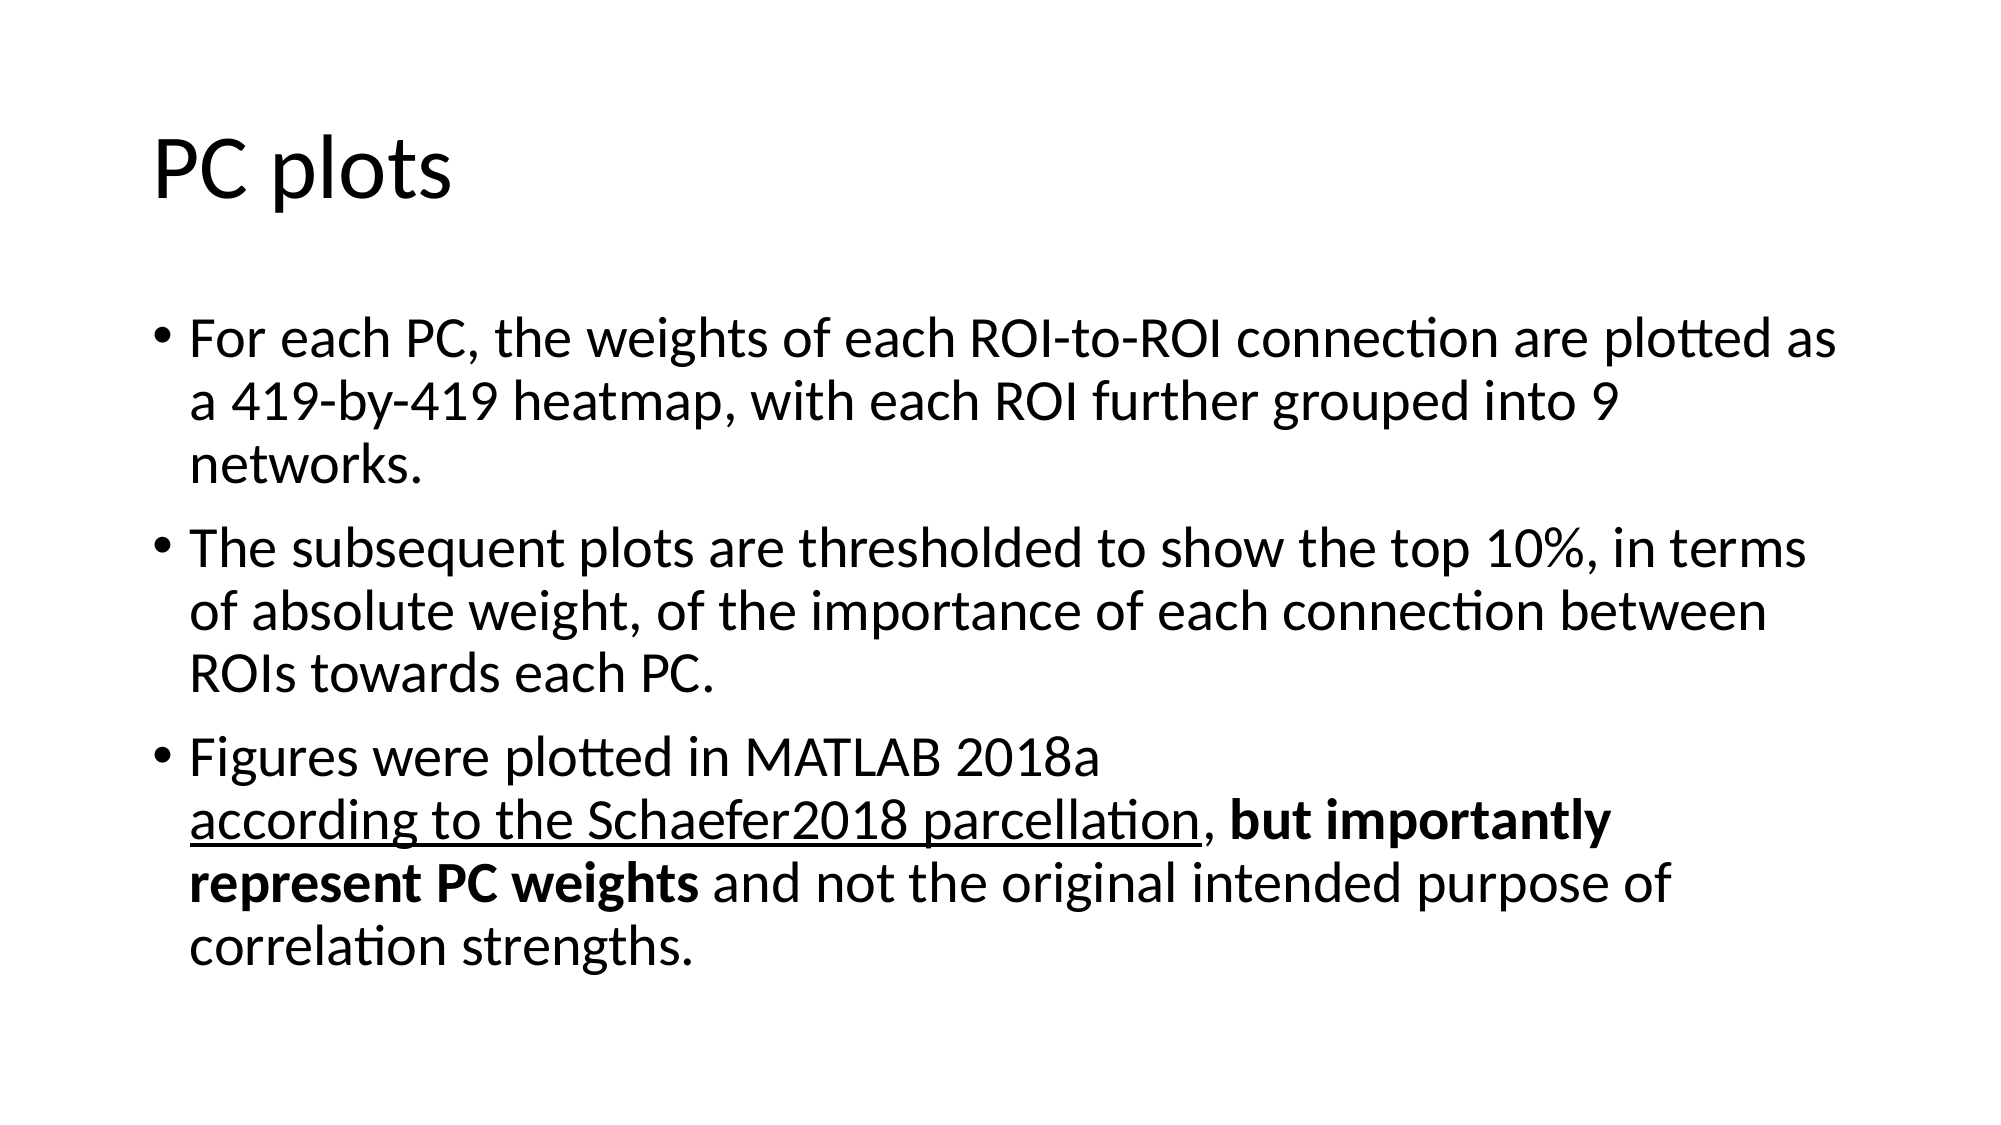

# PC plots
For each PC, the weights of each ROI-to-ROI connection are plotted as a 419-by-419 heatmap, with each ROI further grouped into 9 networks.
The subsequent plots are thresholded to show the top 10%, in terms of absolute weight, of the importance of each connection between ROIs towards each PC.
Figures were plotted in MATLAB 2018a according to the Schaefer2018 parcellation, but importantly represent PC weights and not the original intended purpose of correlation strengths.